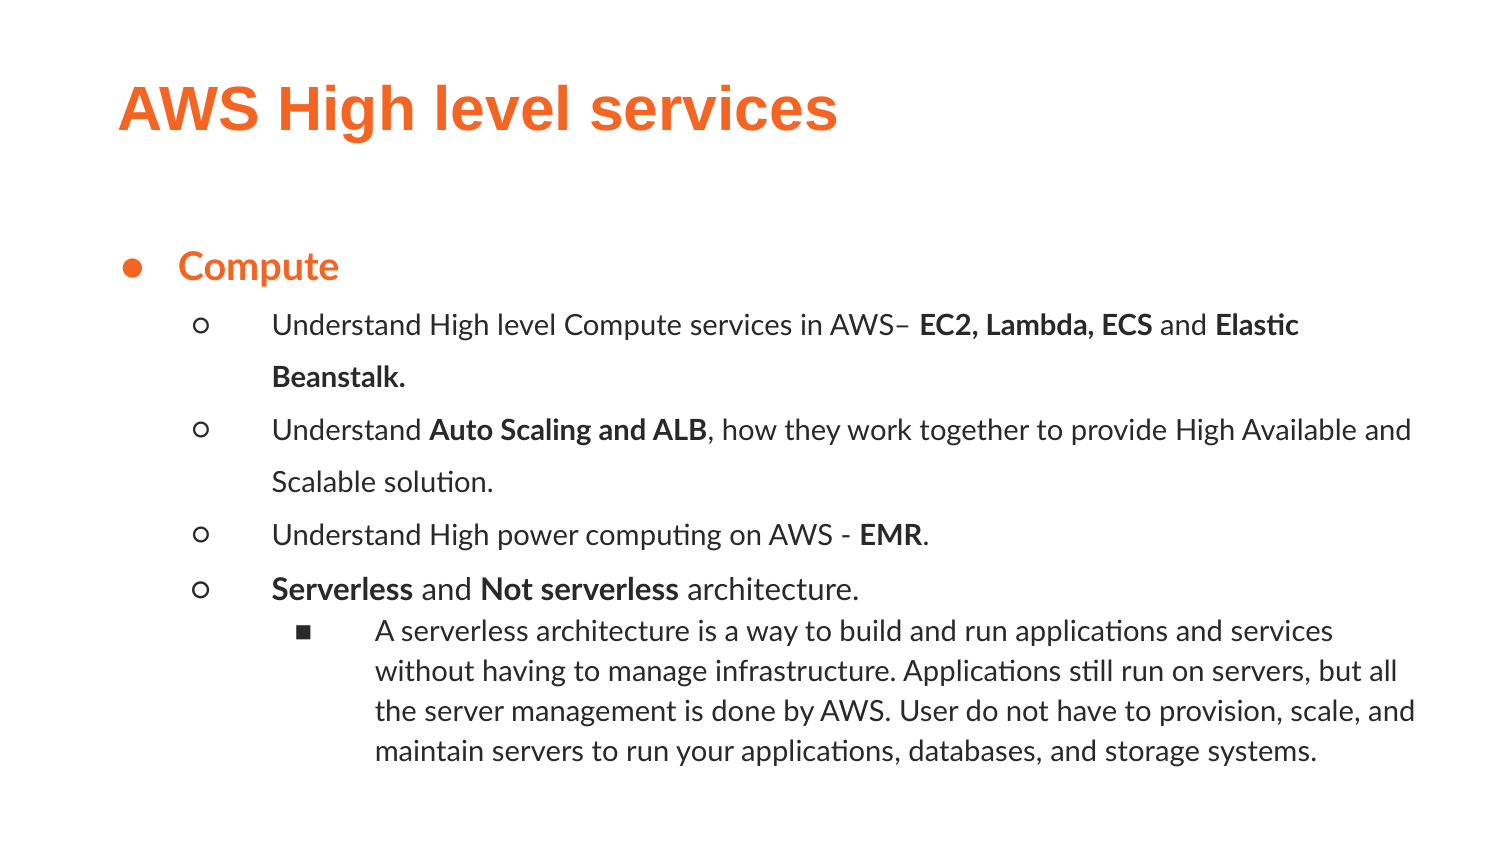

AWS High level services
Compute
Understand High level Compute services in AWS– EC2, Lambda, ECS and Elastic Beanstalk.
Understand Auto Scaling and ALB, how they work together to provide High Available and Scalable solution.
Understand High power computing on AWS - EMR.
Serverless and Not serverless architecture.
A serverless architecture is a way to build and run applications and services without having to manage infrastructure. Applications still run on servers, but all the server management is done by AWS. User do not have to provision, scale, and maintain servers to run your applications, databases, and storage systems.